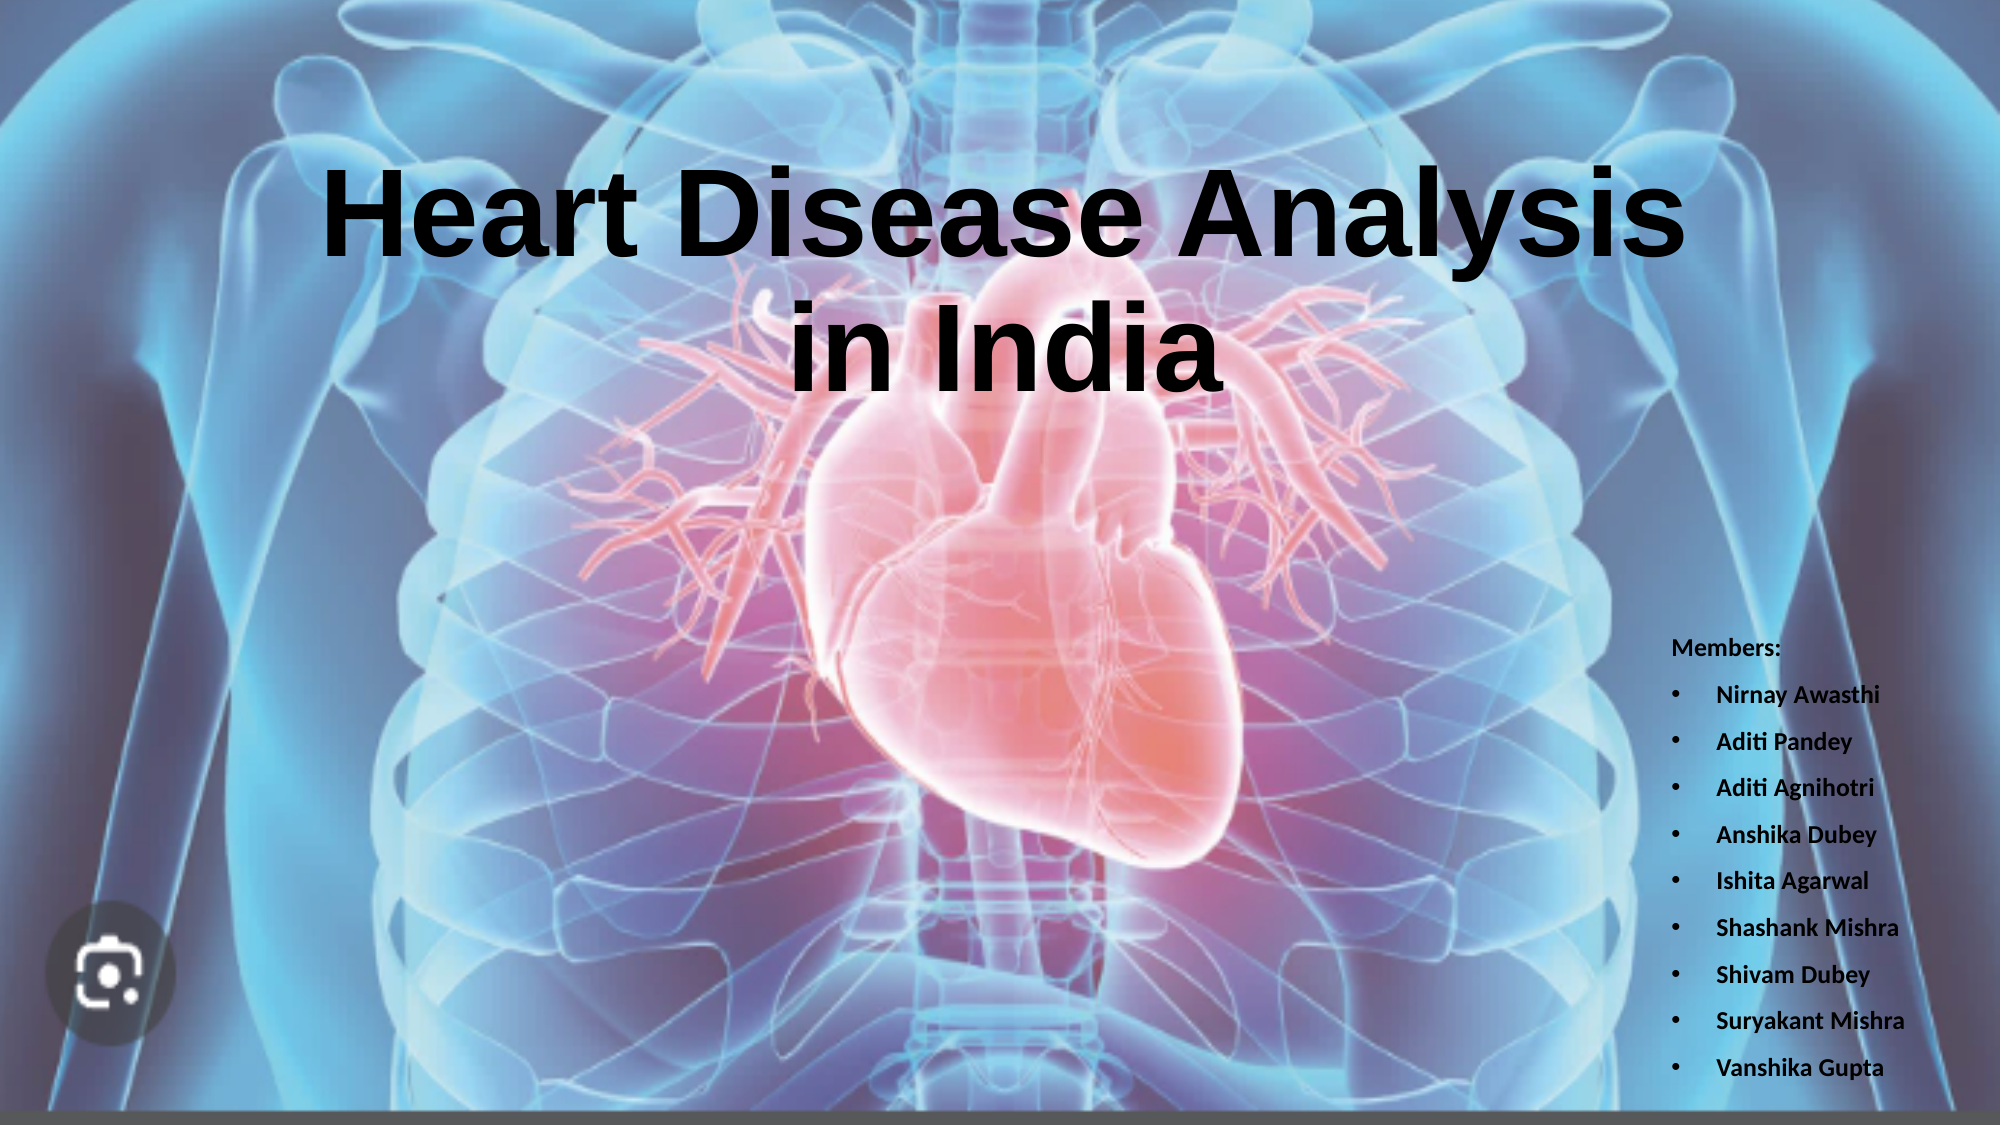

# Heart Disease Analysis in India
Members:
Nirnay Awasthi
Aditi Pandey
Aditi Agnihotri
Anshika Dubey
Ishita Agarwal
Shashank Mishra
Shivam Dubey
Suryakant Mishra
Vanshika Gupta